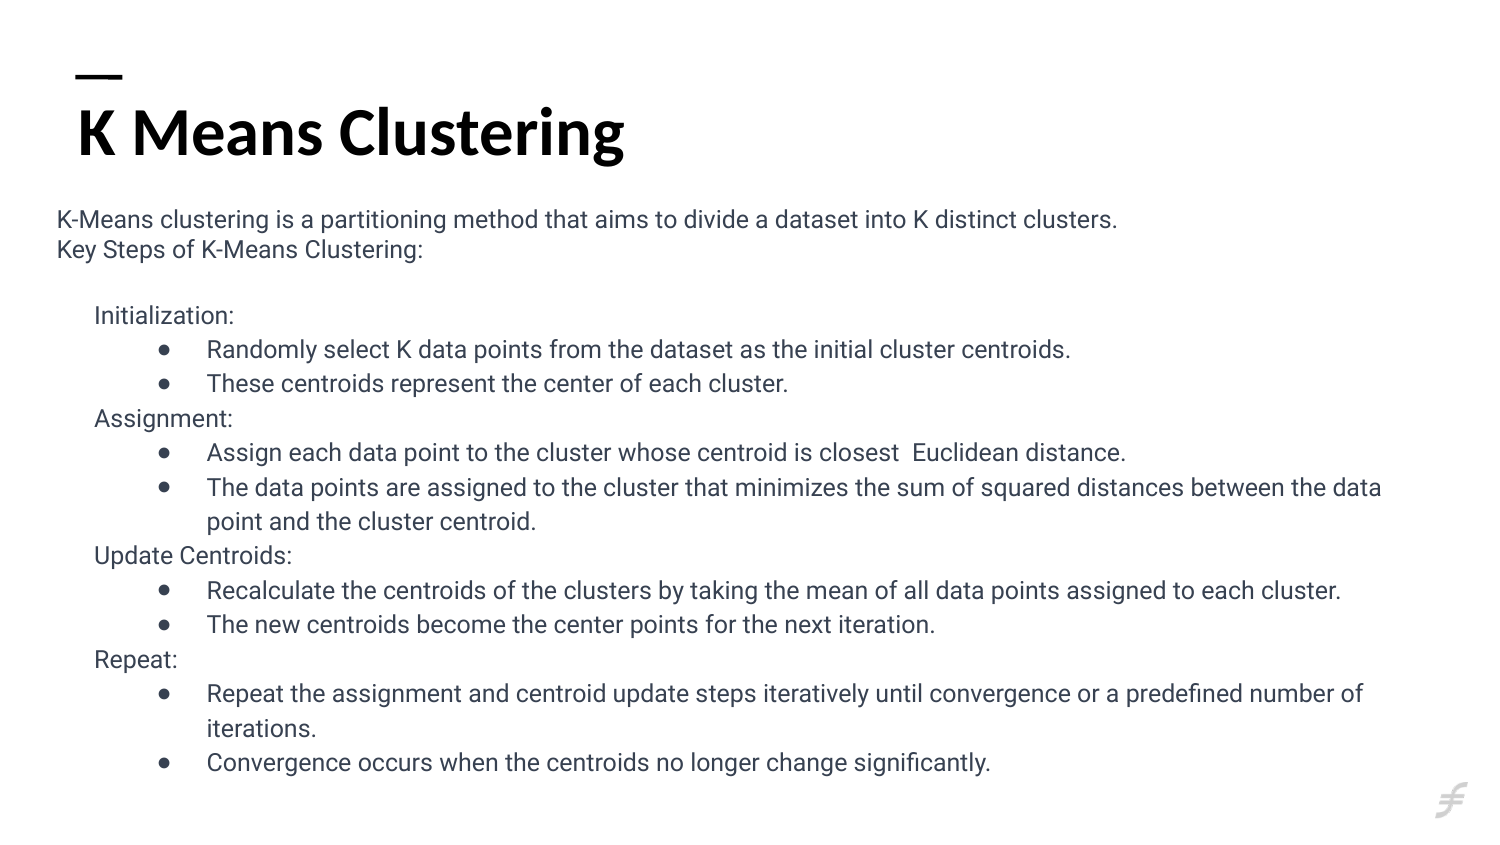

# K Means Clustering
K-Means clustering is a partitioning method that aims to divide a dataset into K distinct clusters.
Key Steps of K-Means Clustering:
Initialization:
Randomly select K data points from the dataset as the initial cluster centroids.
These centroids represent the center of each cluster.
Assignment:
Assign each data point to the cluster whose centroid is closest  Euclidean distance.
The data points are assigned to the cluster that minimizes the sum of squared distances between the data point and the cluster centroid.
Update Centroids:
Recalculate the centroids of the clusters by taking the mean of all data points assigned to each cluster.
The new centroids become the center points for the next iteration.
Repeat:
Repeat the assignment and centroid update steps iteratively until convergence or a predefined number of iterations.
Convergence occurs when the centroids no longer change significantly.